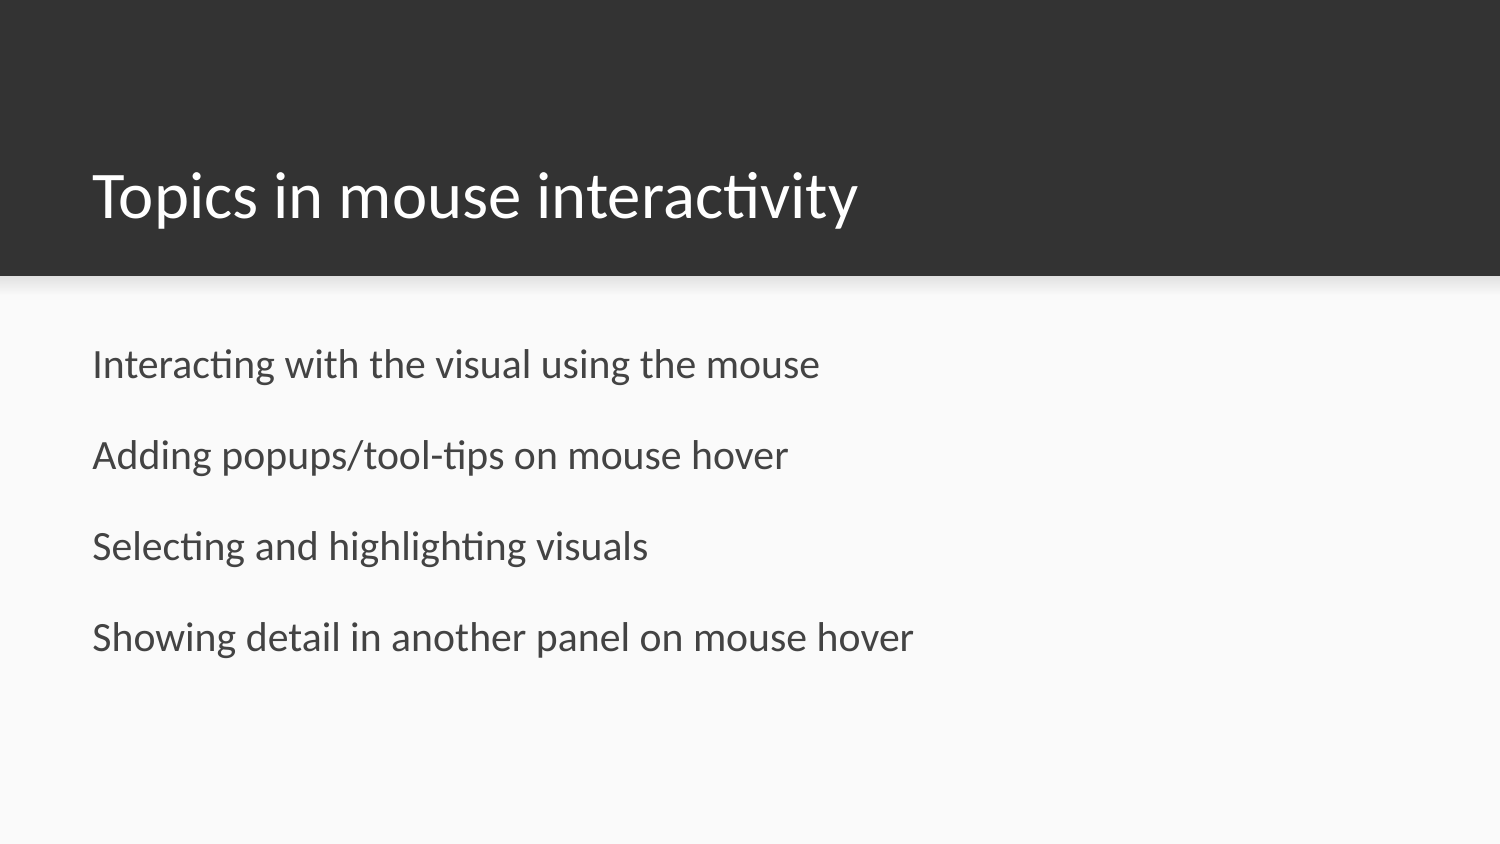

# Topics in mouse interactivity
Interacting with the visual using the mouse
Adding popups/tool-tips on mouse hover
Selecting and highlighting visuals
Showing detail in another panel on mouse hover